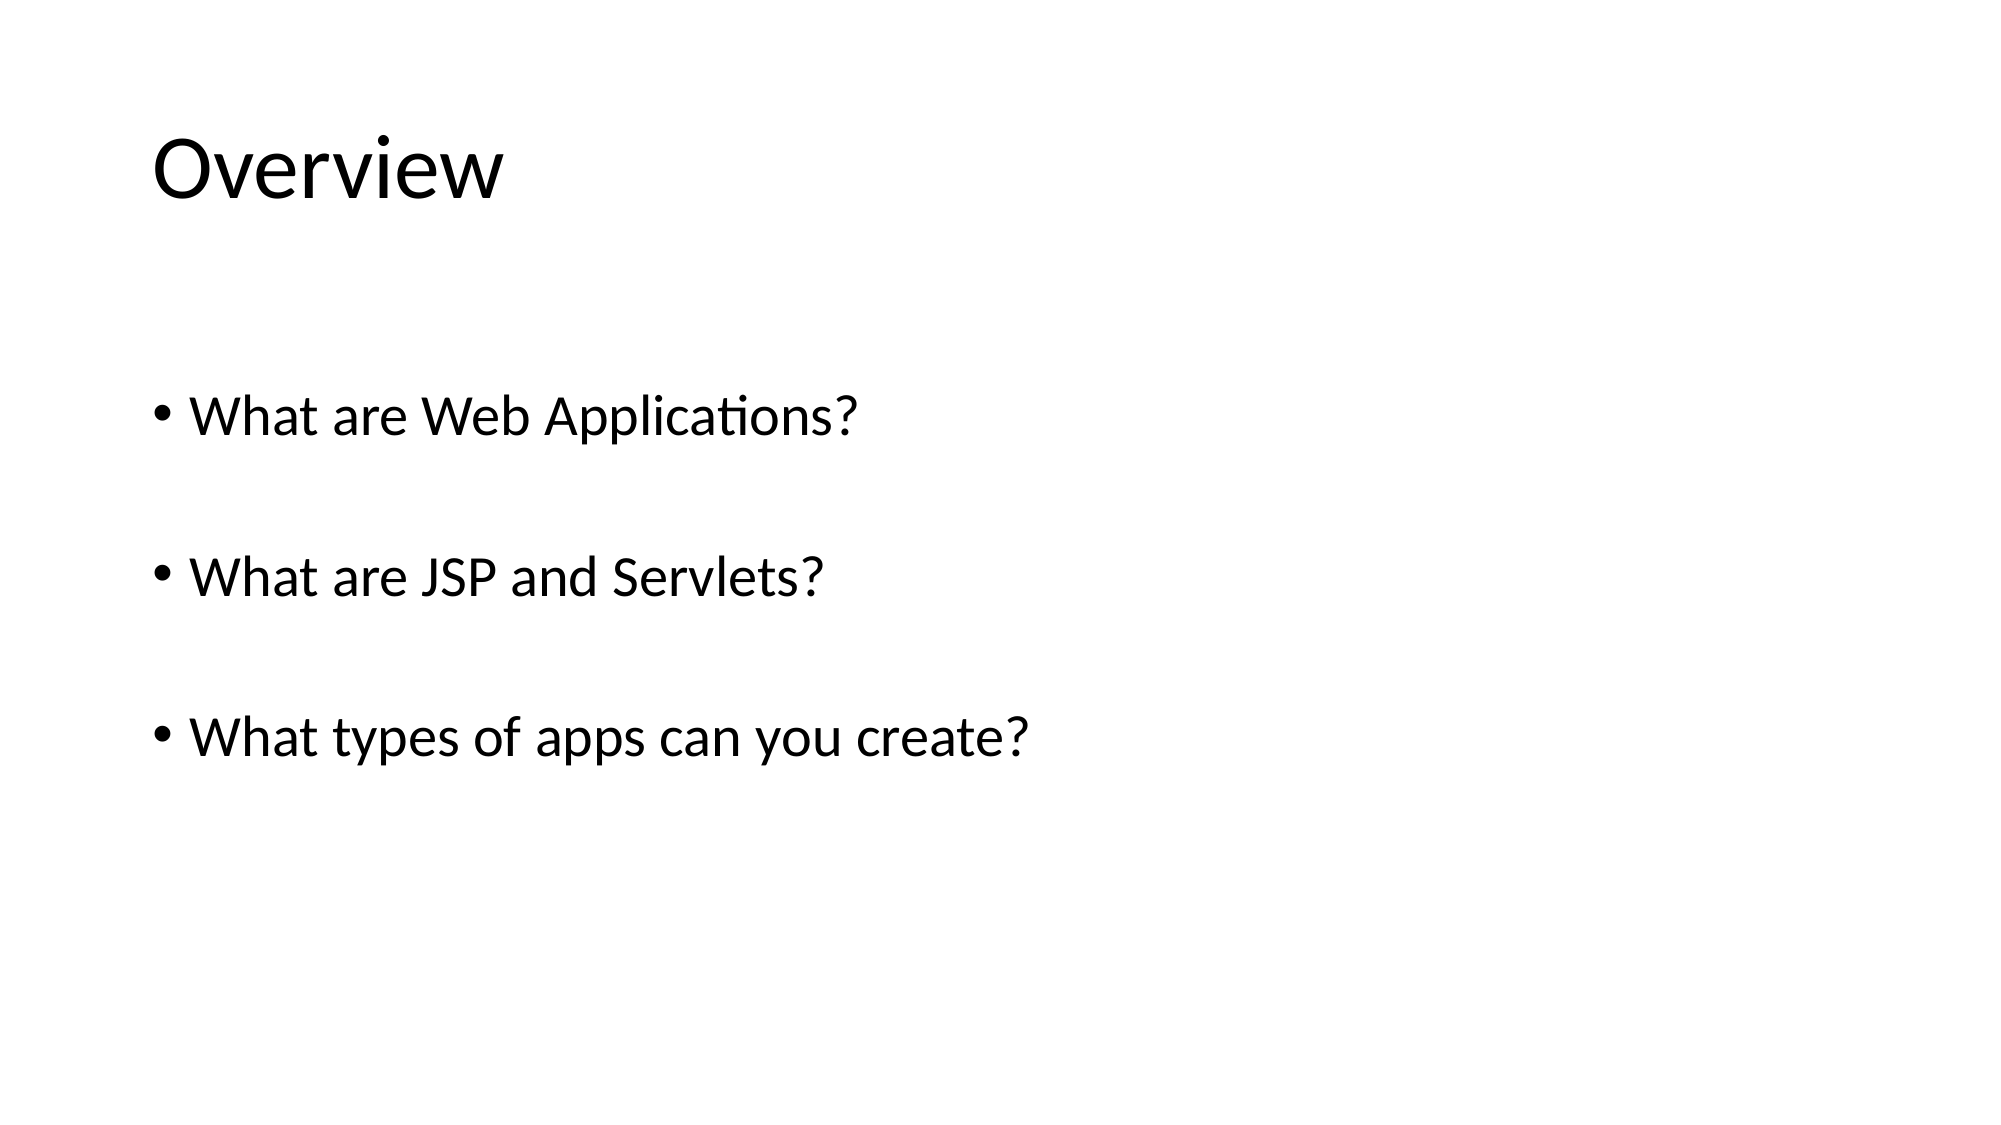

# Overview
What are Web Applications?
What are JSP and Servlets?
What types of apps can you create?